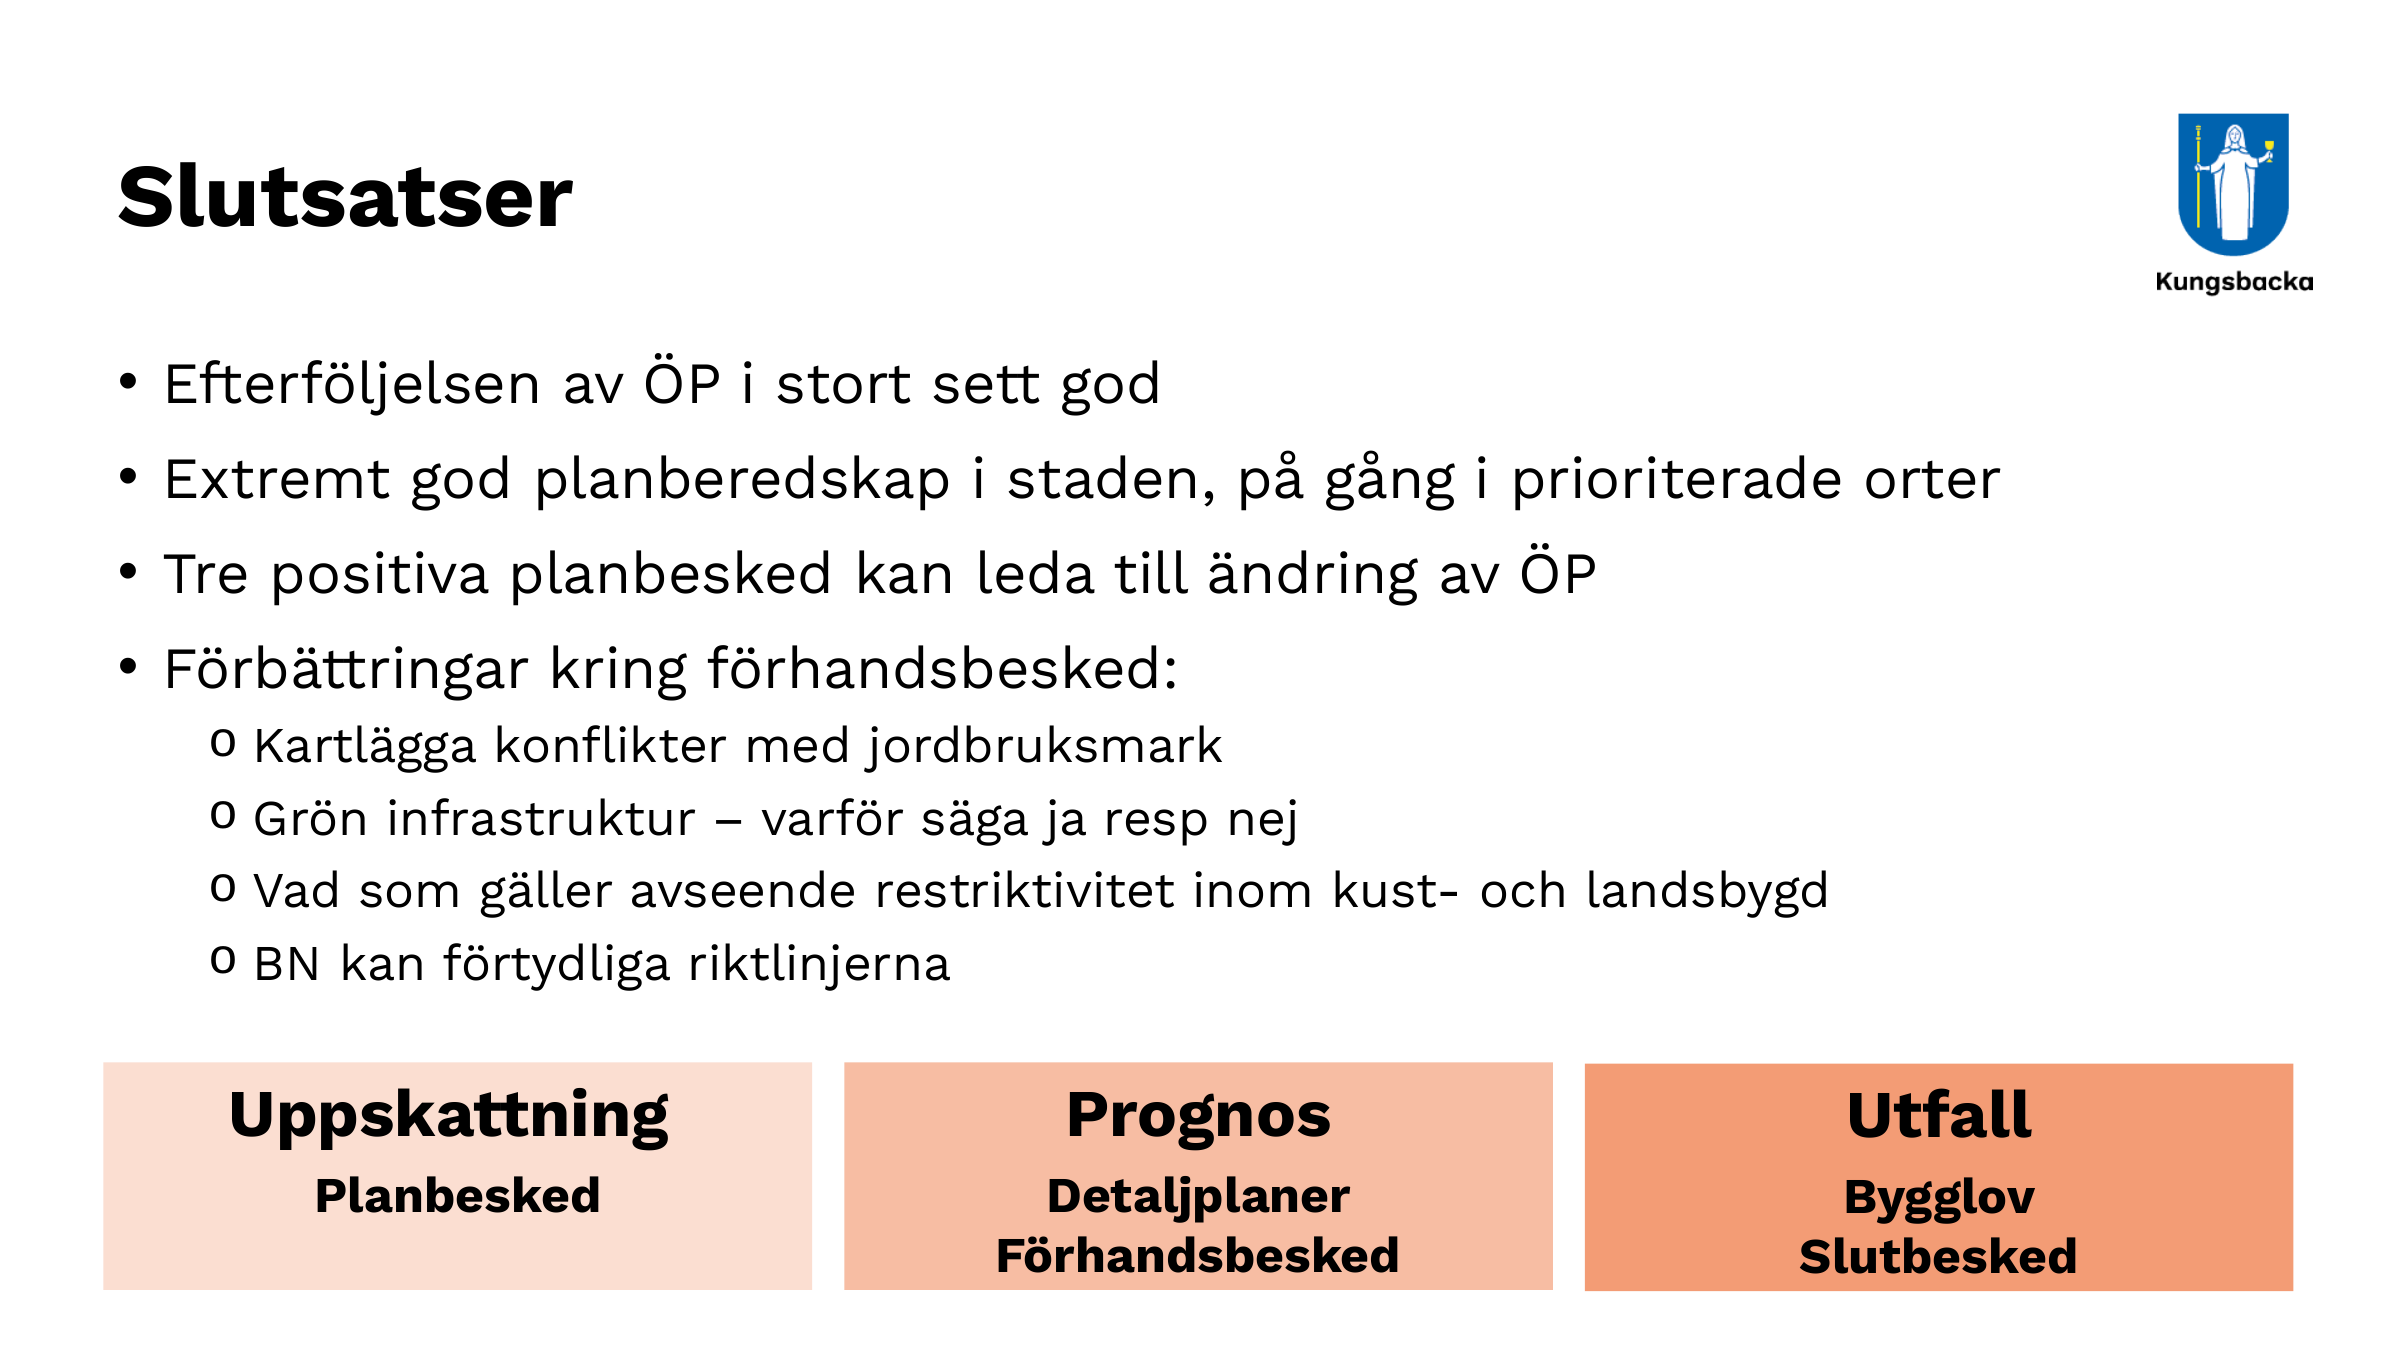

# Slutsatser
Efterföljelsen av ÖP i stort sett god
Extremt god planberedskap i staden, på gång i prioriterade orter
Tre positiva planbesked kan leda till ändring av ÖP
Förbättringar kring förhandsbesked:
Kartlägga konflikter med jordbruksmark
Grön infrastruktur – varför säga ja resp nej
Vad som gäller avseende restriktivitet inom kust- och landsbygd
BN kan förtydliga riktlinjerna

Prognos
Detaljplaner Förhandsbesked
Uppskattning
Planbesked
Utfall
Bygglov
Slutbesked